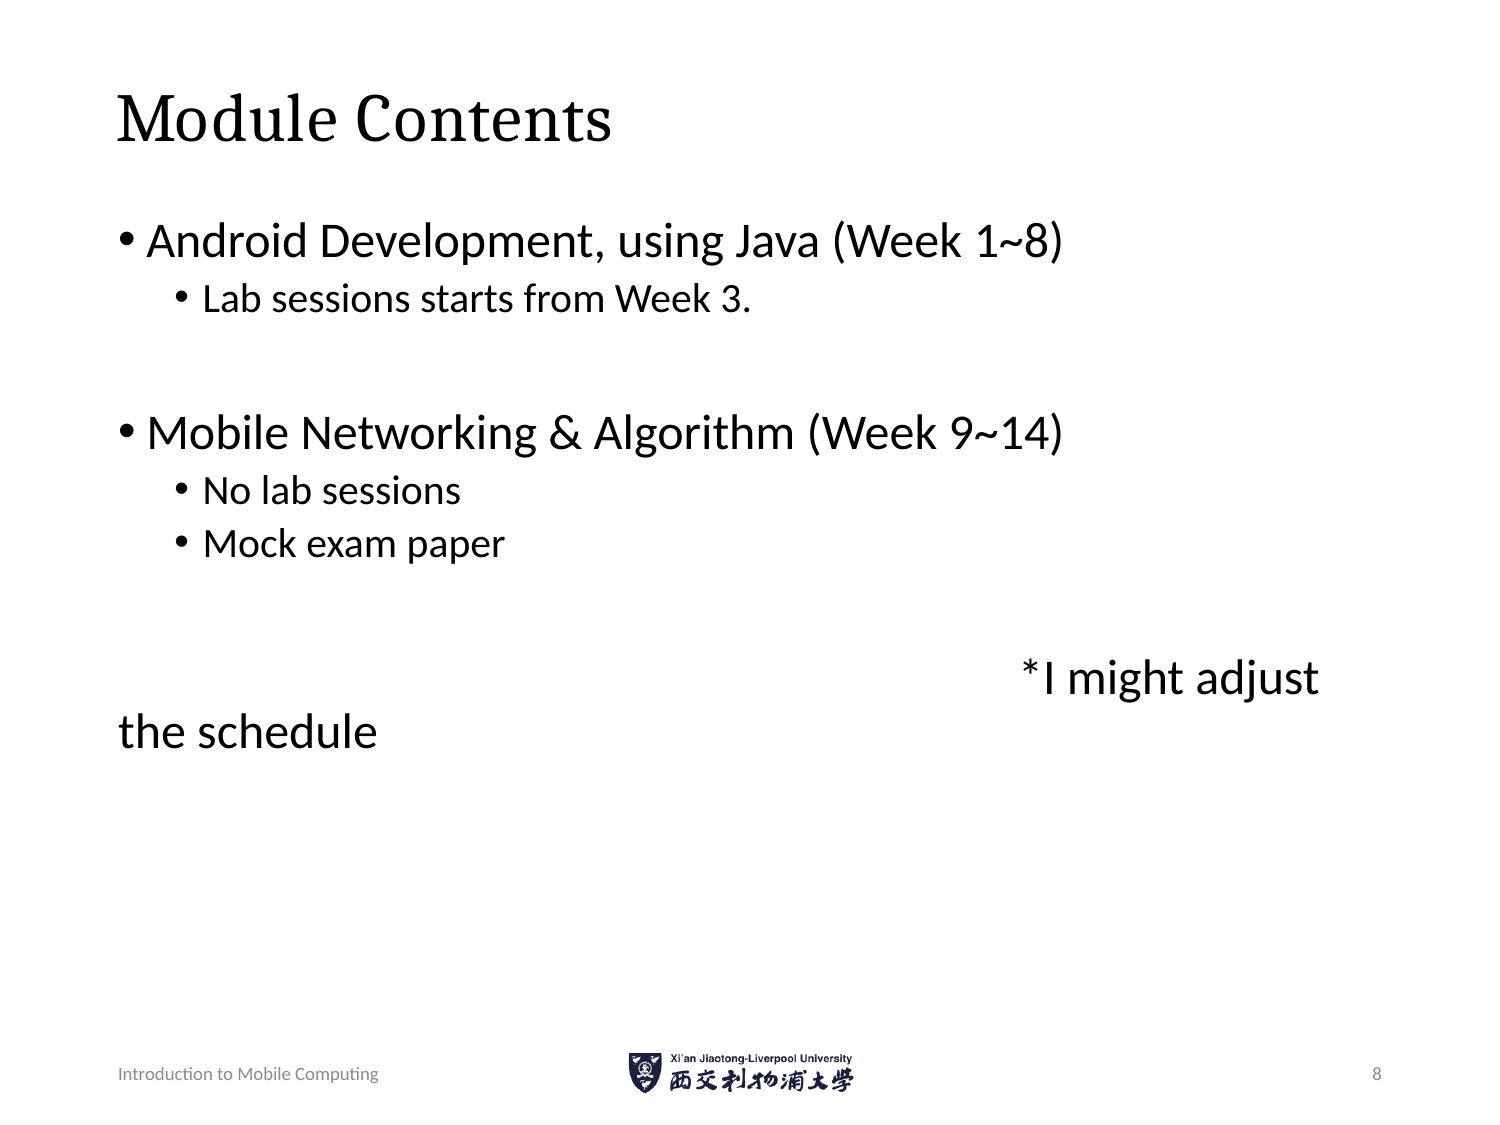

# Module Contents
Android Development, using Java (Week 1~8)
Lab sessions starts from Week 3.

Mobile Networking & Algorithm (Week 9~14)
No lab sessions
Mock exam paper

 						*I might adjust the schedule

Introduction to Mobile Computing
8